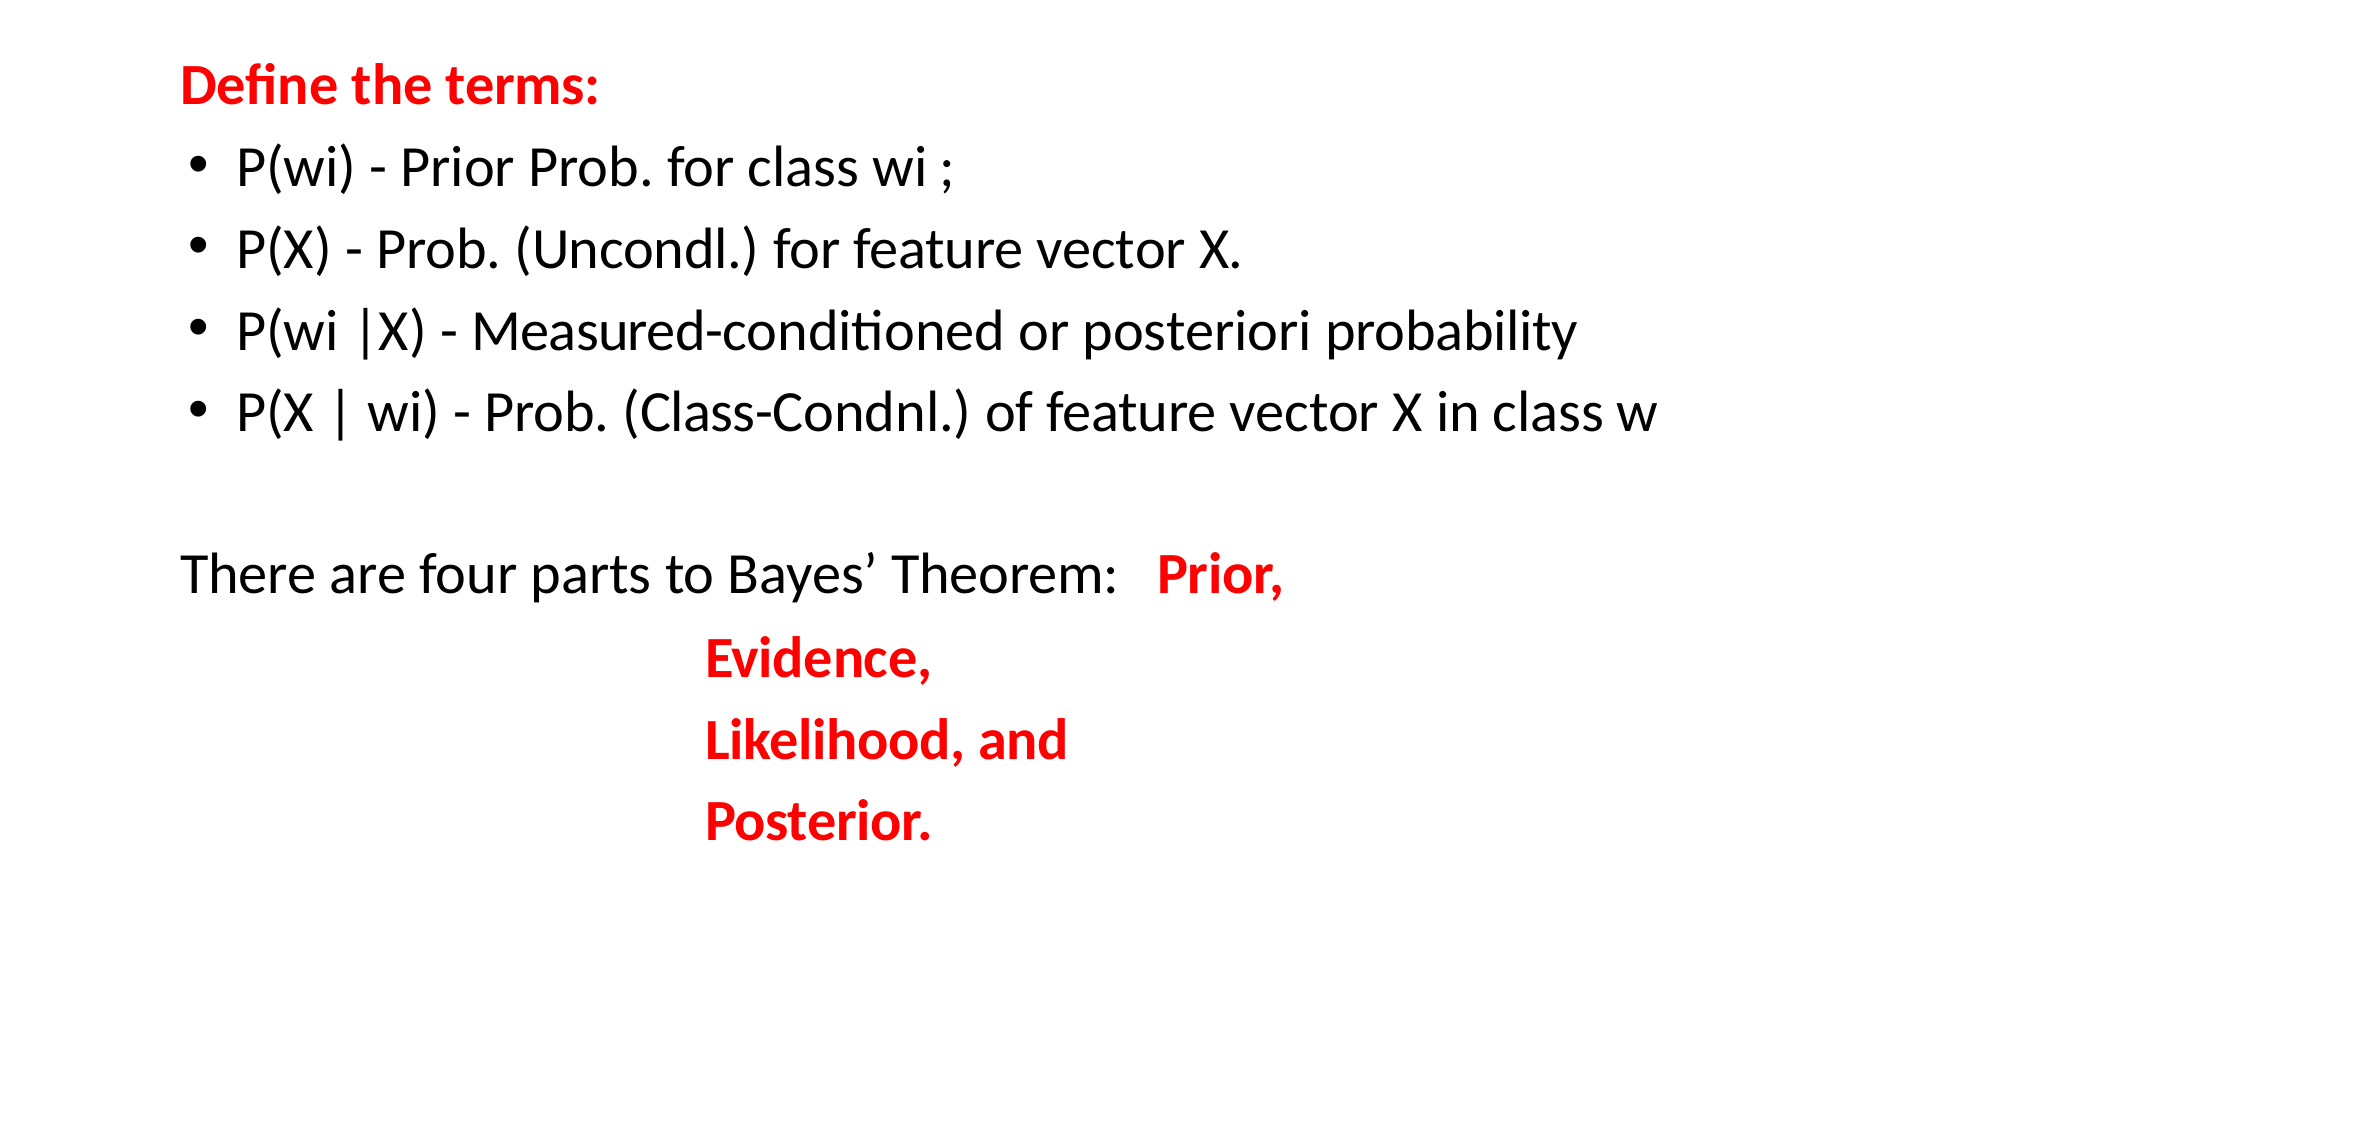

Define the terms:
P(wi) - Prior Prob. for class wi ;
P(X) - Prob. (Uncondl.) for feature vector X.
P(wi |X) - Measured-conditioned or posteriori probability
P(X | wi) - Prob. (Class-Condnl.) of feature vector X in class w

There are four parts to Bayes’ Theorem:	Prior,
Evidence, Likelihood, and Posterior.